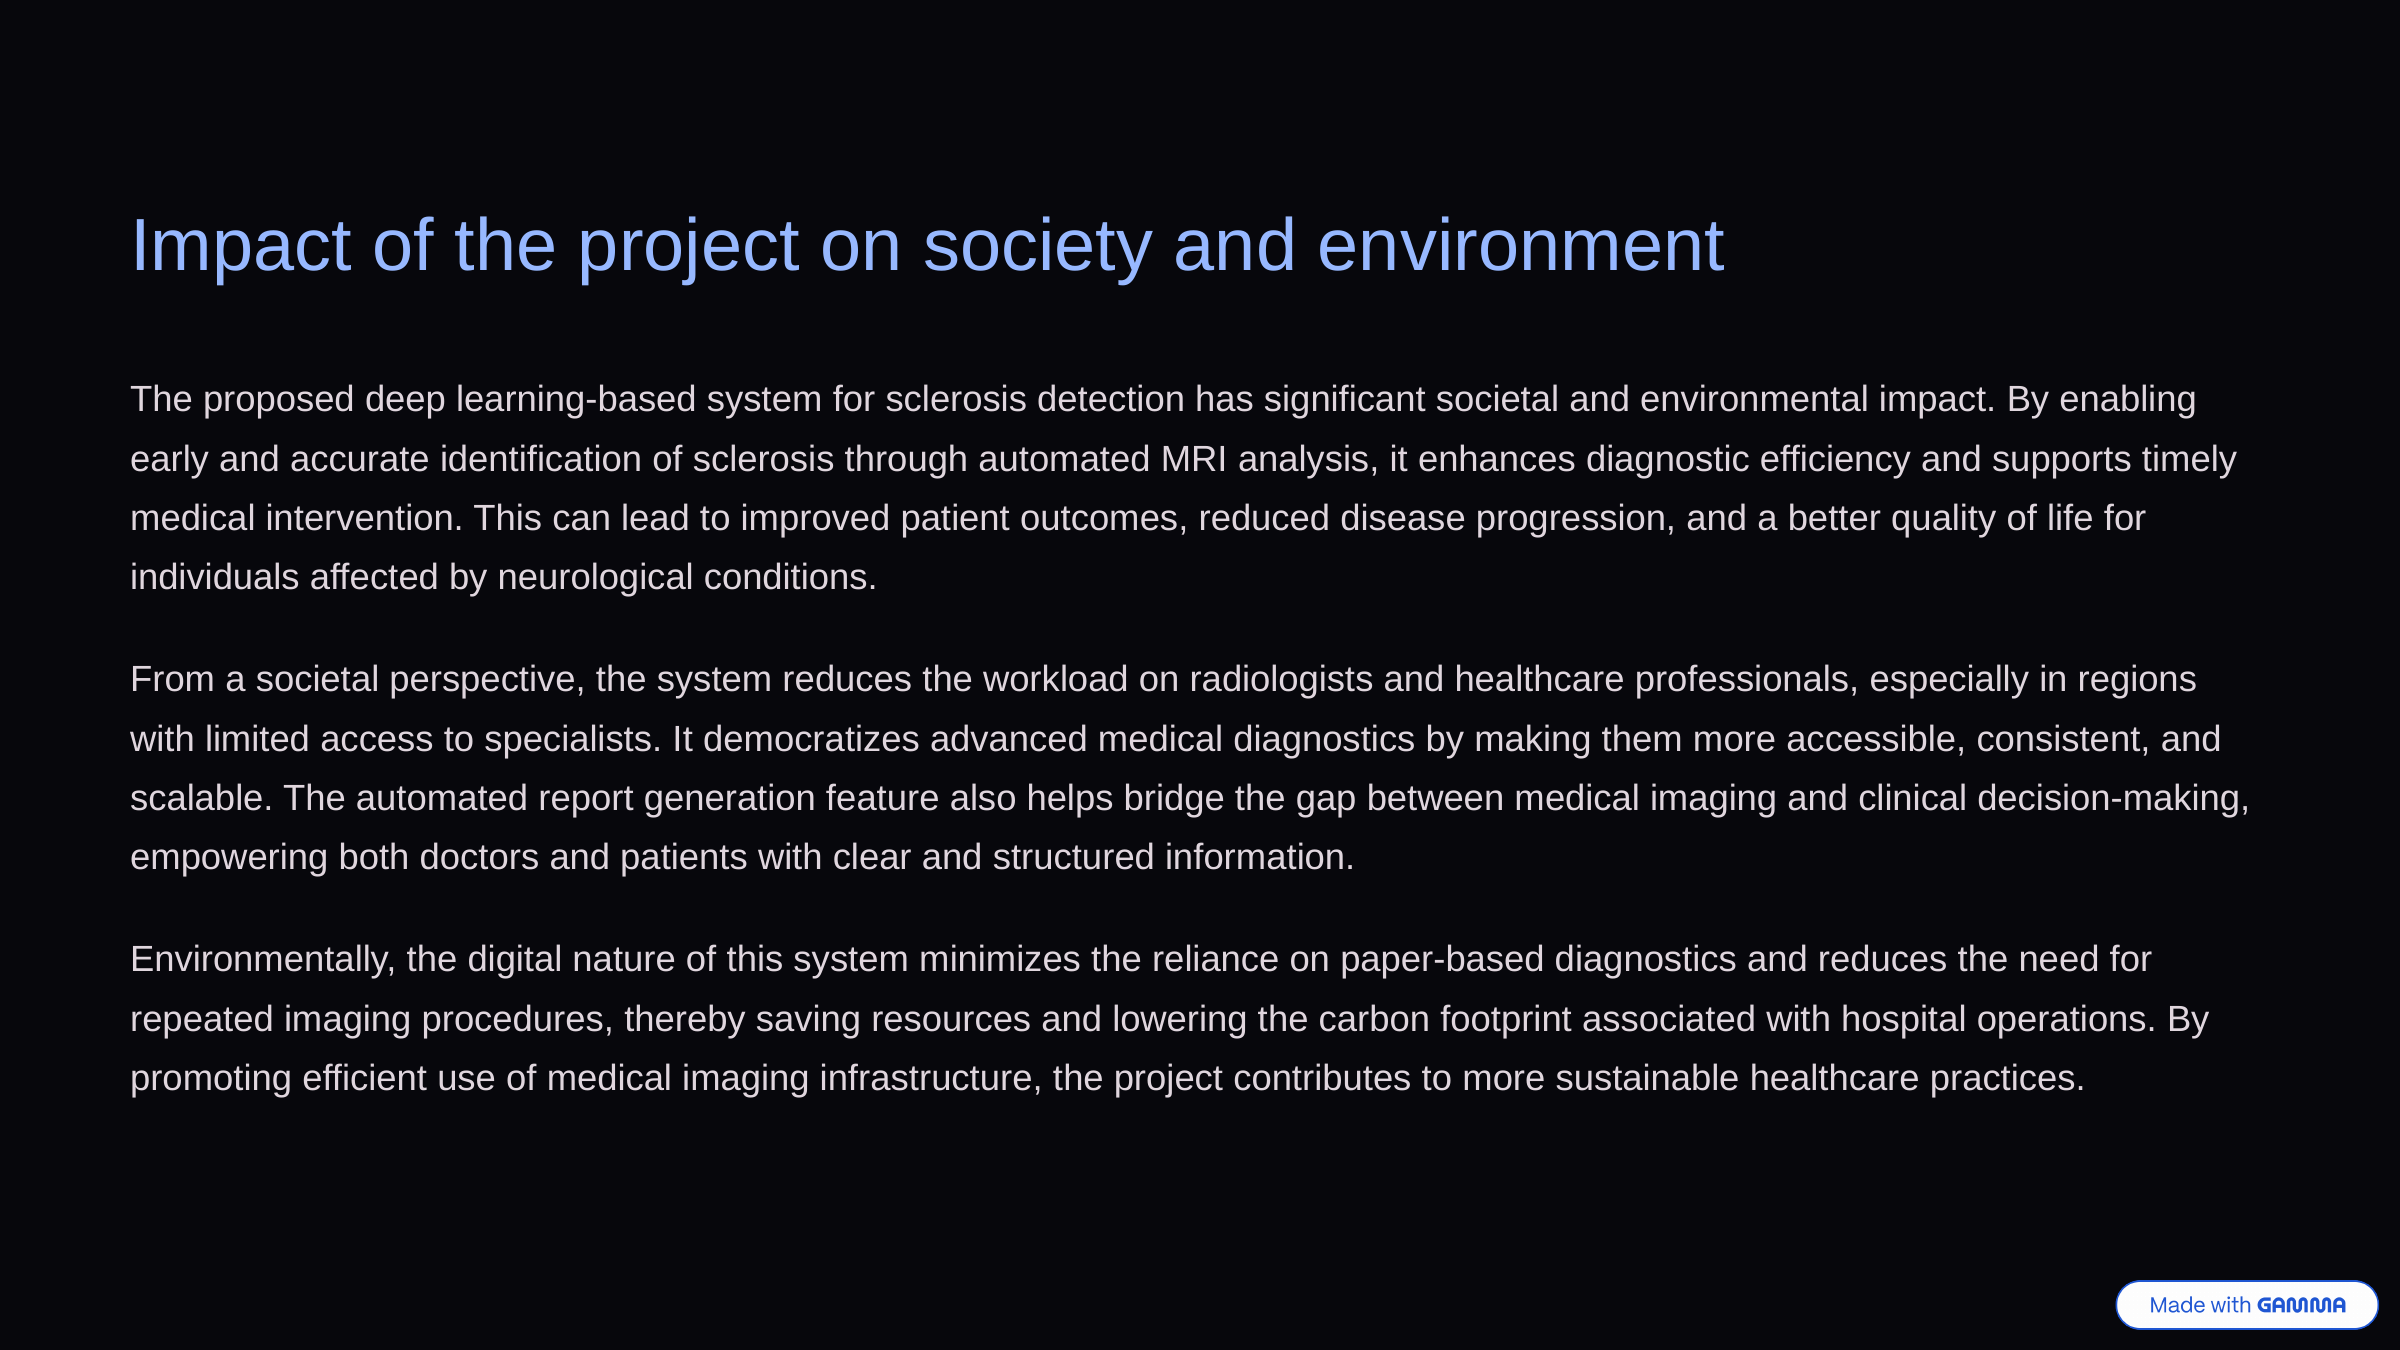

Impact of the project on society and environment
The proposed deep learning-based system for sclerosis detection has significant societal and environmental impact. By enabling early and accurate identification of sclerosis through automated MRI analysis, it enhances diagnostic efficiency and supports timely medical intervention. This can lead to improved patient outcomes, reduced disease progression, and a better quality of life for individuals affected by neurological conditions.
From a societal perspective, the system reduces the workload on radiologists and healthcare professionals, especially in regions with limited access to specialists. It democratizes advanced medical diagnostics by making them more accessible, consistent, and scalable. The automated report generation feature also helps bridge the gap between medical imaging and clinical decision-making, empowering both doctors and patients with clear and structured information.
Environmentally, the digital nature of this system minimizes the reliance on paper-based diagnostics and reduces the need for repeated imaging procedures, thereby saving resources and lowering the carbon footprint associated with hospital operations. By promoting efficient use of medical imaging infrastructure, the project contributes to more sustainable healthcare practices.